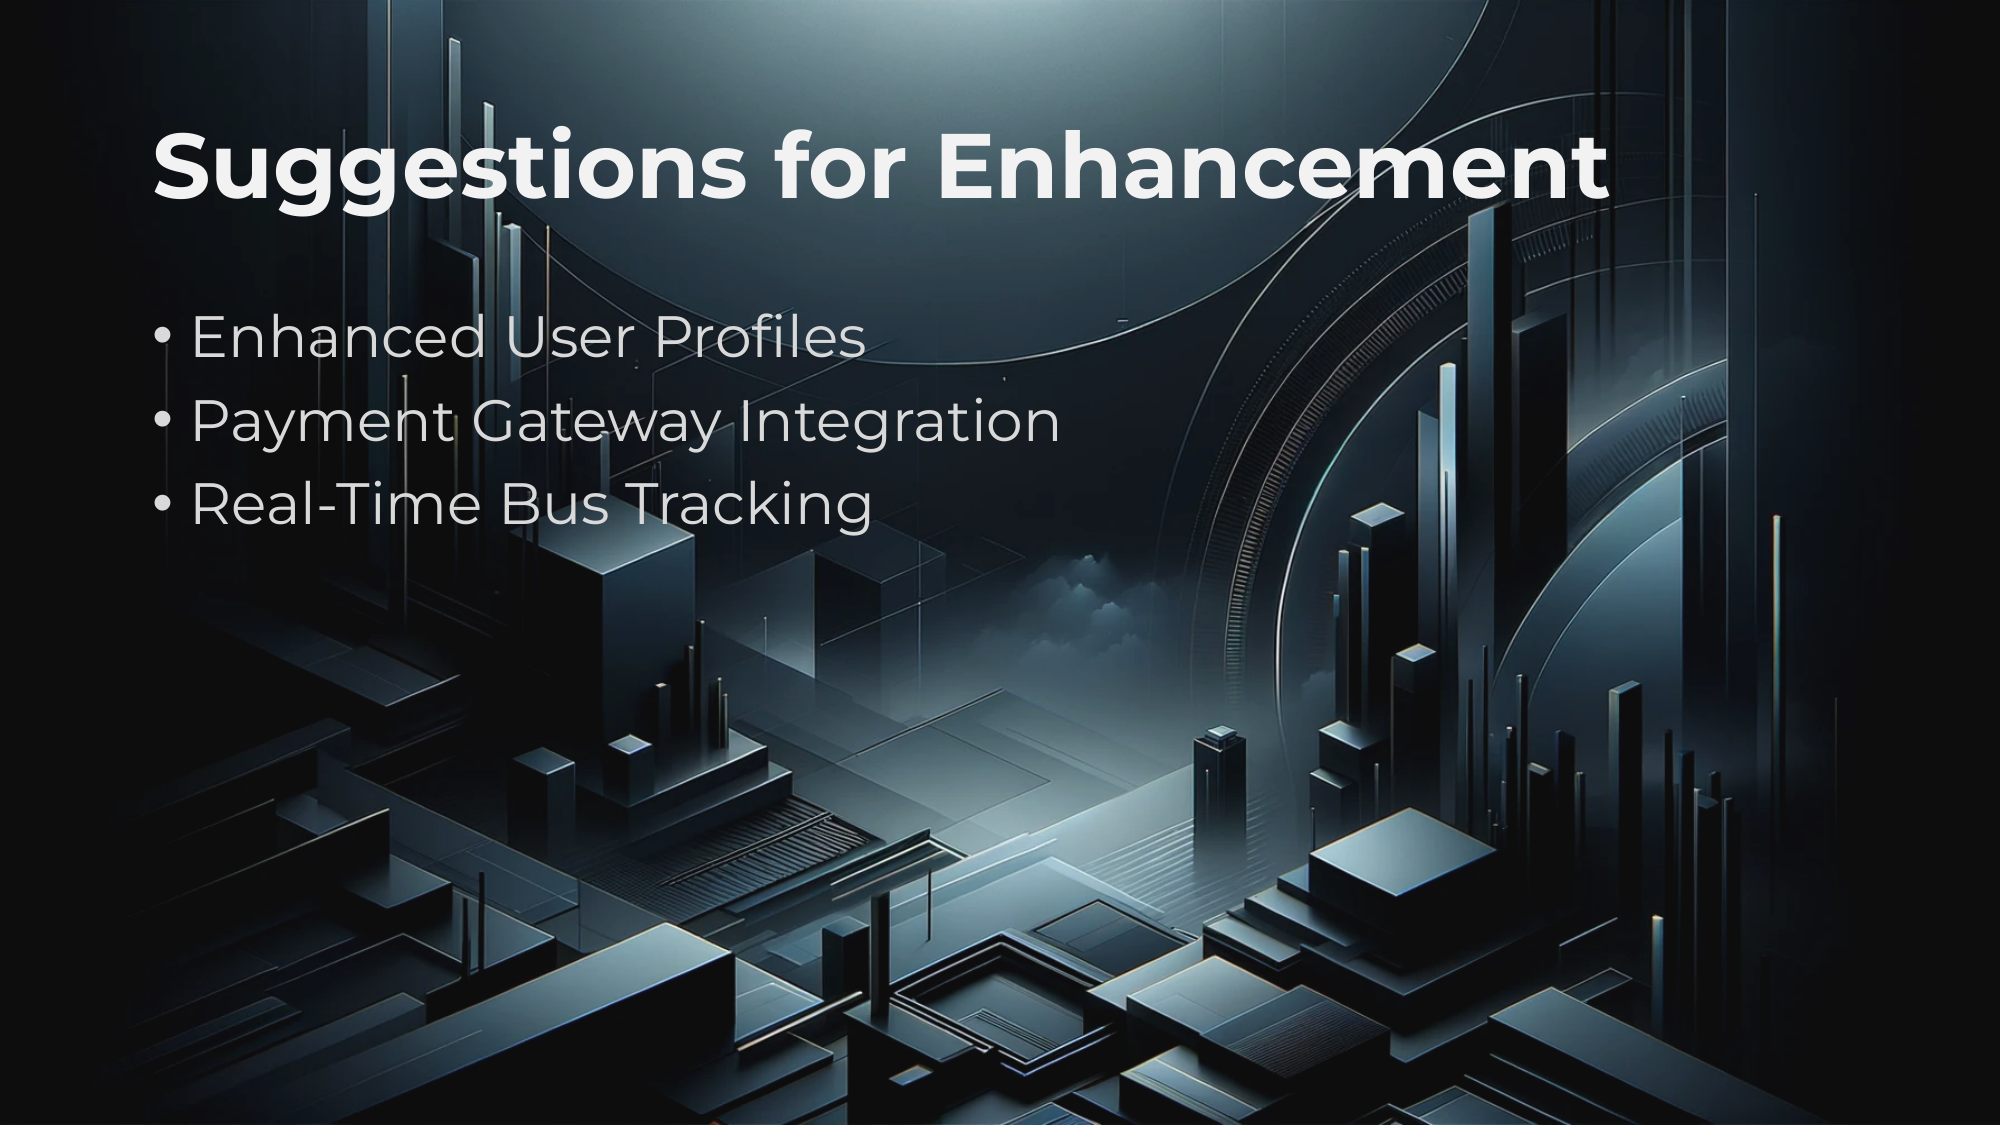

# Suggestions for Enhancement
Enhanced User Profiles
Payment Gateway Integration
Real-Time Bus Tracking